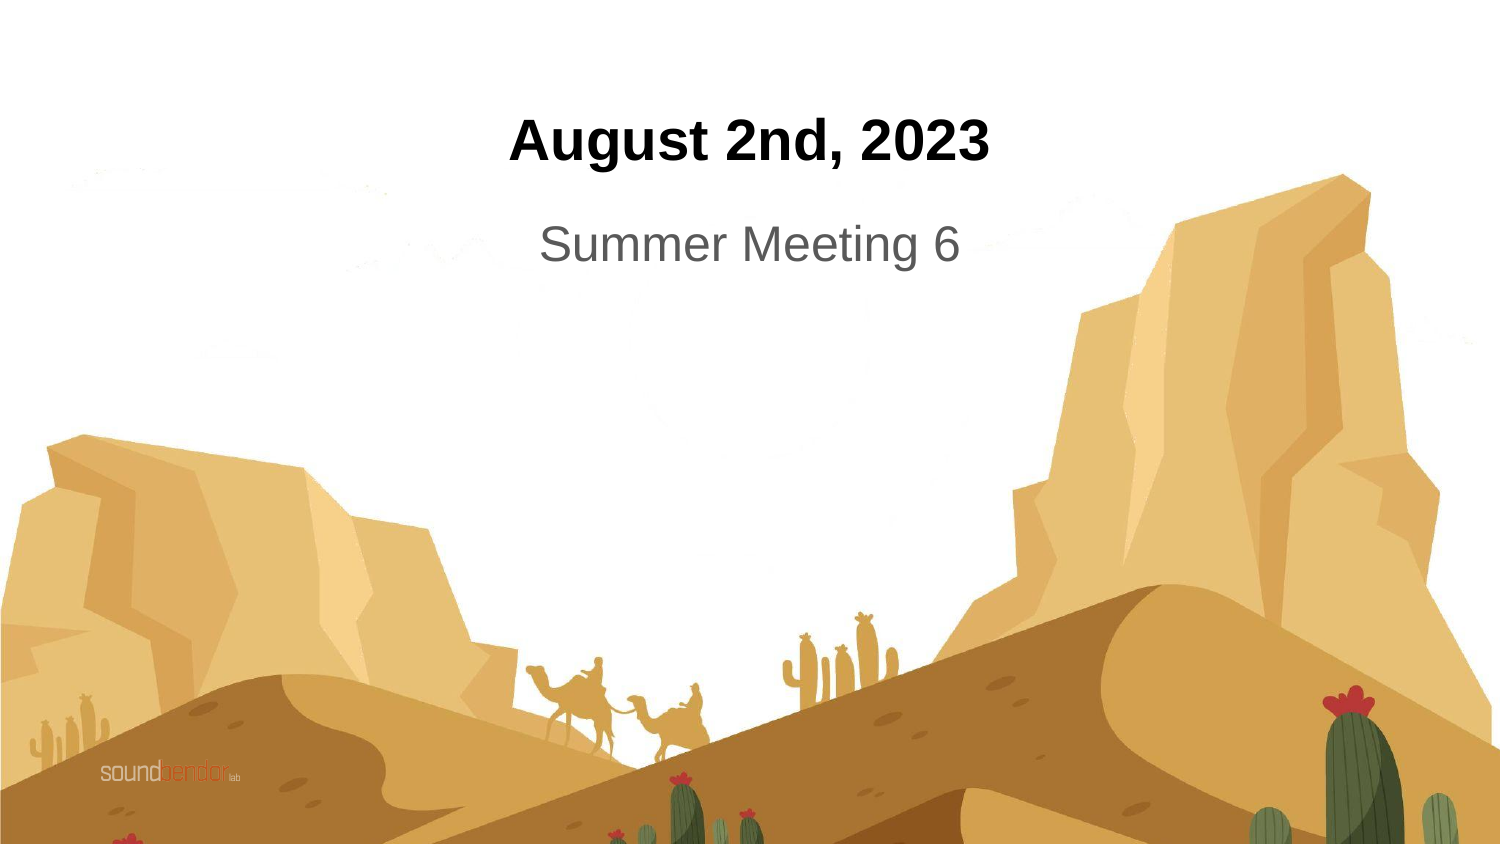

# August 2nd, 2023
Summer Meeting 6